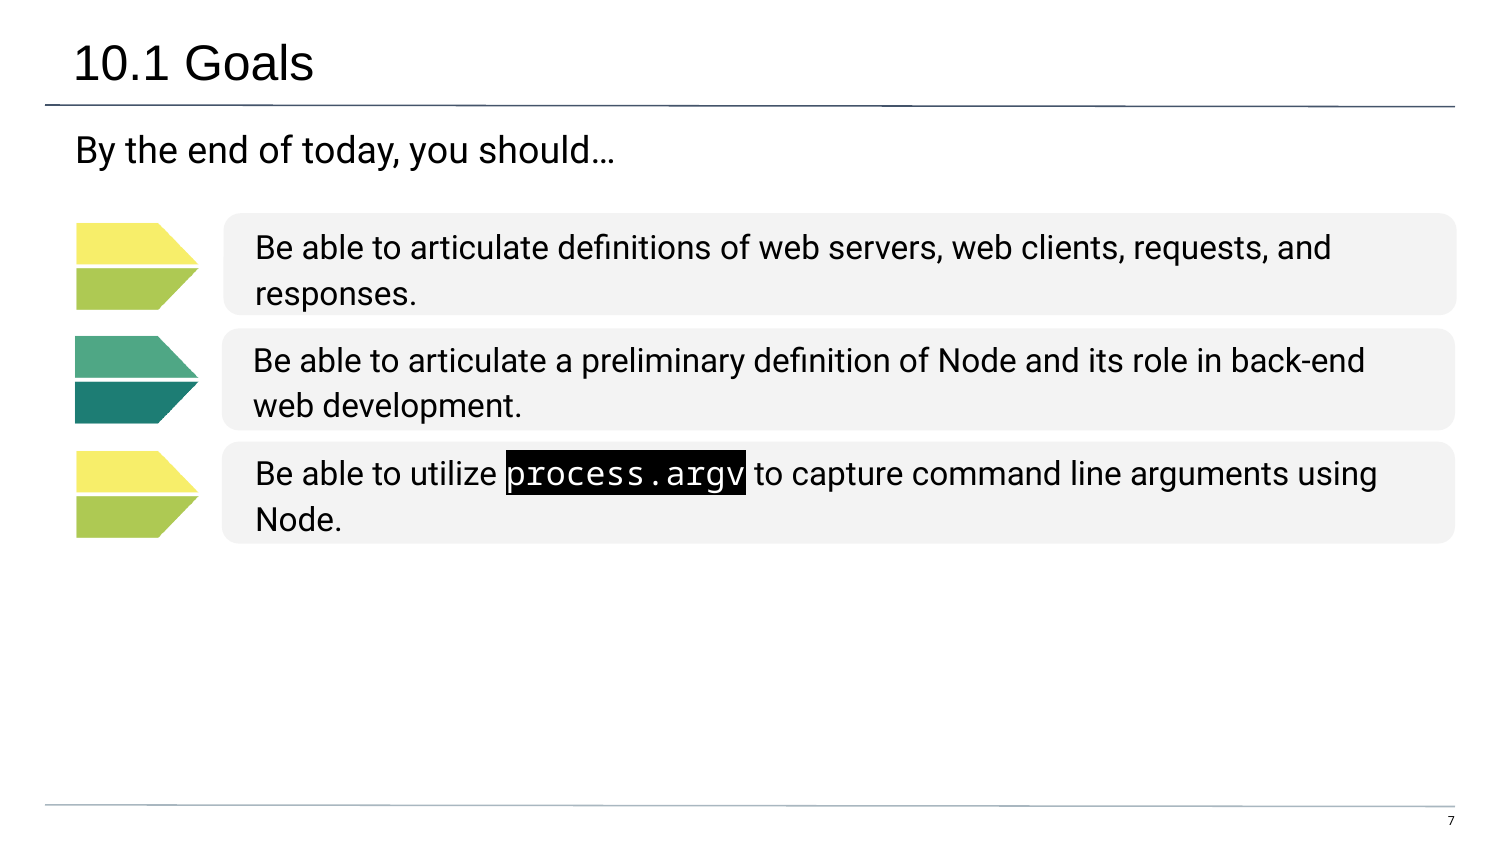

# 10.1 Goals
By the end of today, you should…
Be able to articulate definitions of web servers, web clients, requests, and responses.
Be able to articulate a preliminary definition of Node and its role in back-end web development.
Be able to utilize process.argv to capture command line arguments using Node.